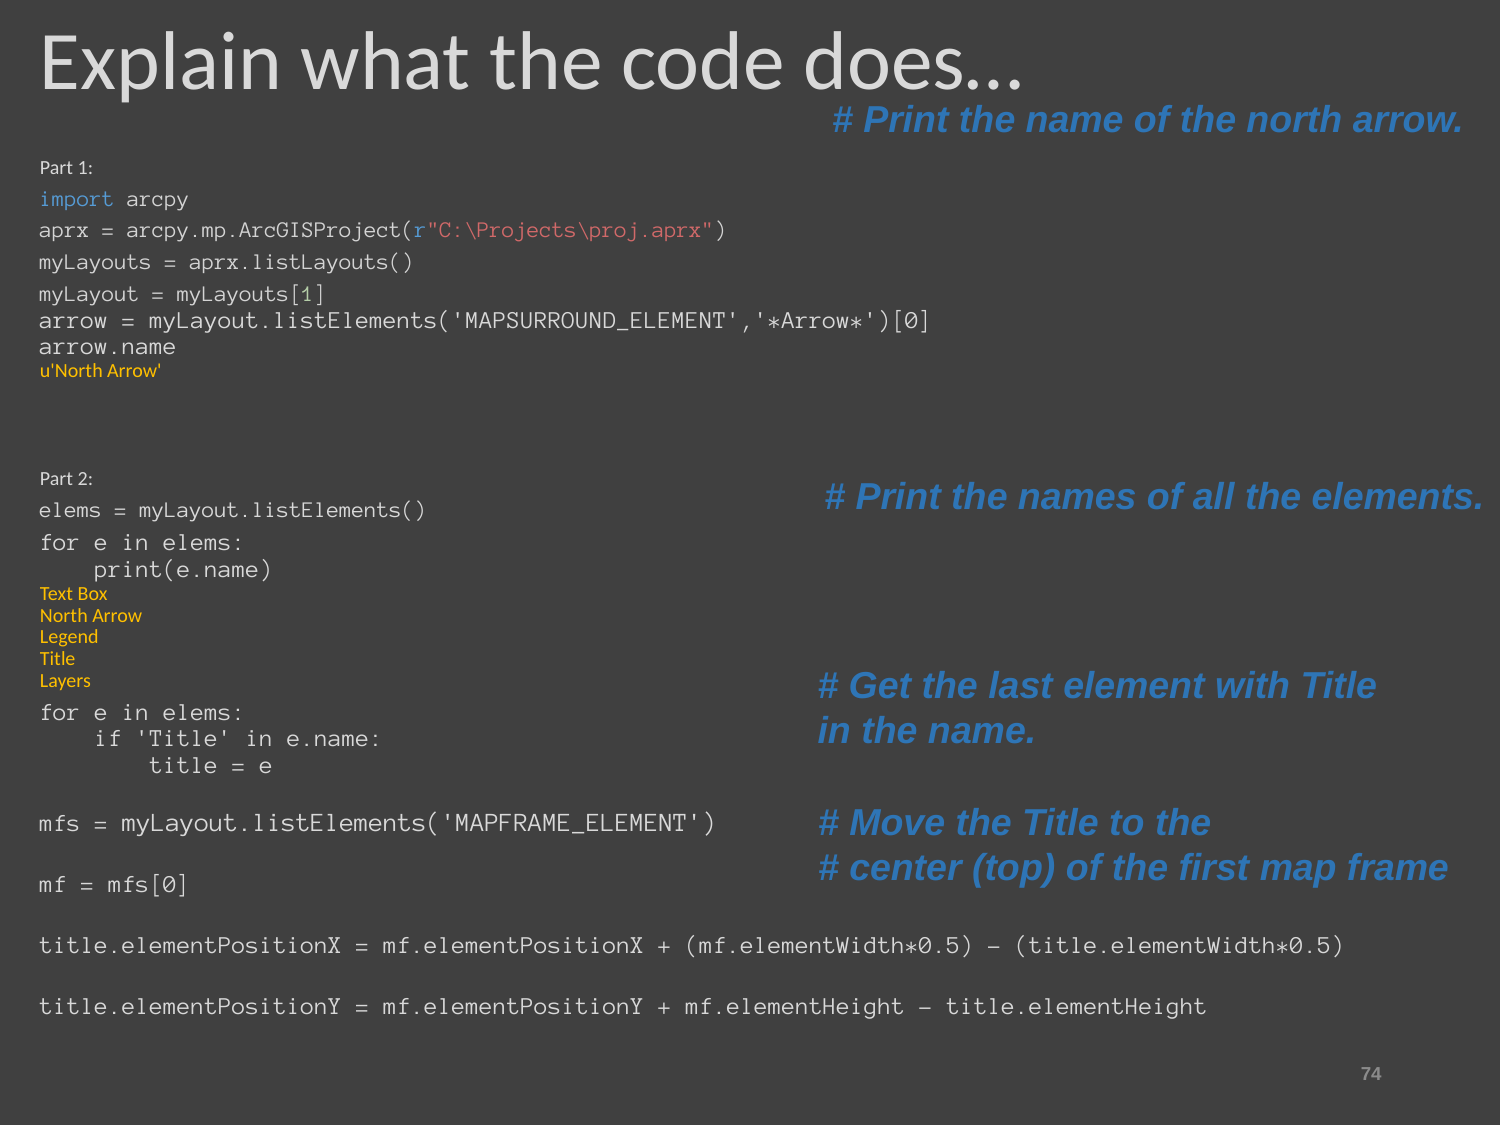

# Explain what the code does…
# Print the name of the north arrow.
Part 1:
import arcpy
aprx = arcpy.mp.ArcGISProject(r"C:\Projects\proj.aprx")
myLayouts = aprx.listLayouts()
myLayout = myLayouts[1]
arrow = myLayout.listElements('MAPSURROUND_ELEMENT','*Arrow*')[0]
arrow.name
u'North Arrow'

Part 2:
elems = myLayout.listElements()
for e in elems:
    print(e.name)
Text Box
North Arrow
Legend
Title
Layers
for e in elems:
    if 'Title' in e.name:
        title = e
mfs = myLayout.listElements('MAPFRAME_ELEMENT')
mf = mfs[0]
title.elementPositionX = mf.elementPositionX + (mf.elementWidth*0.5) - (title.elementWidth*0.5)
title.elementPositionY = mf.elementPositionY + mf.elementHeight - title.elementHeight

# Print the names of all the elements.
# Get the last element with Title
in the name.
# Move the Title to the
# center (top) of the first map frame
74